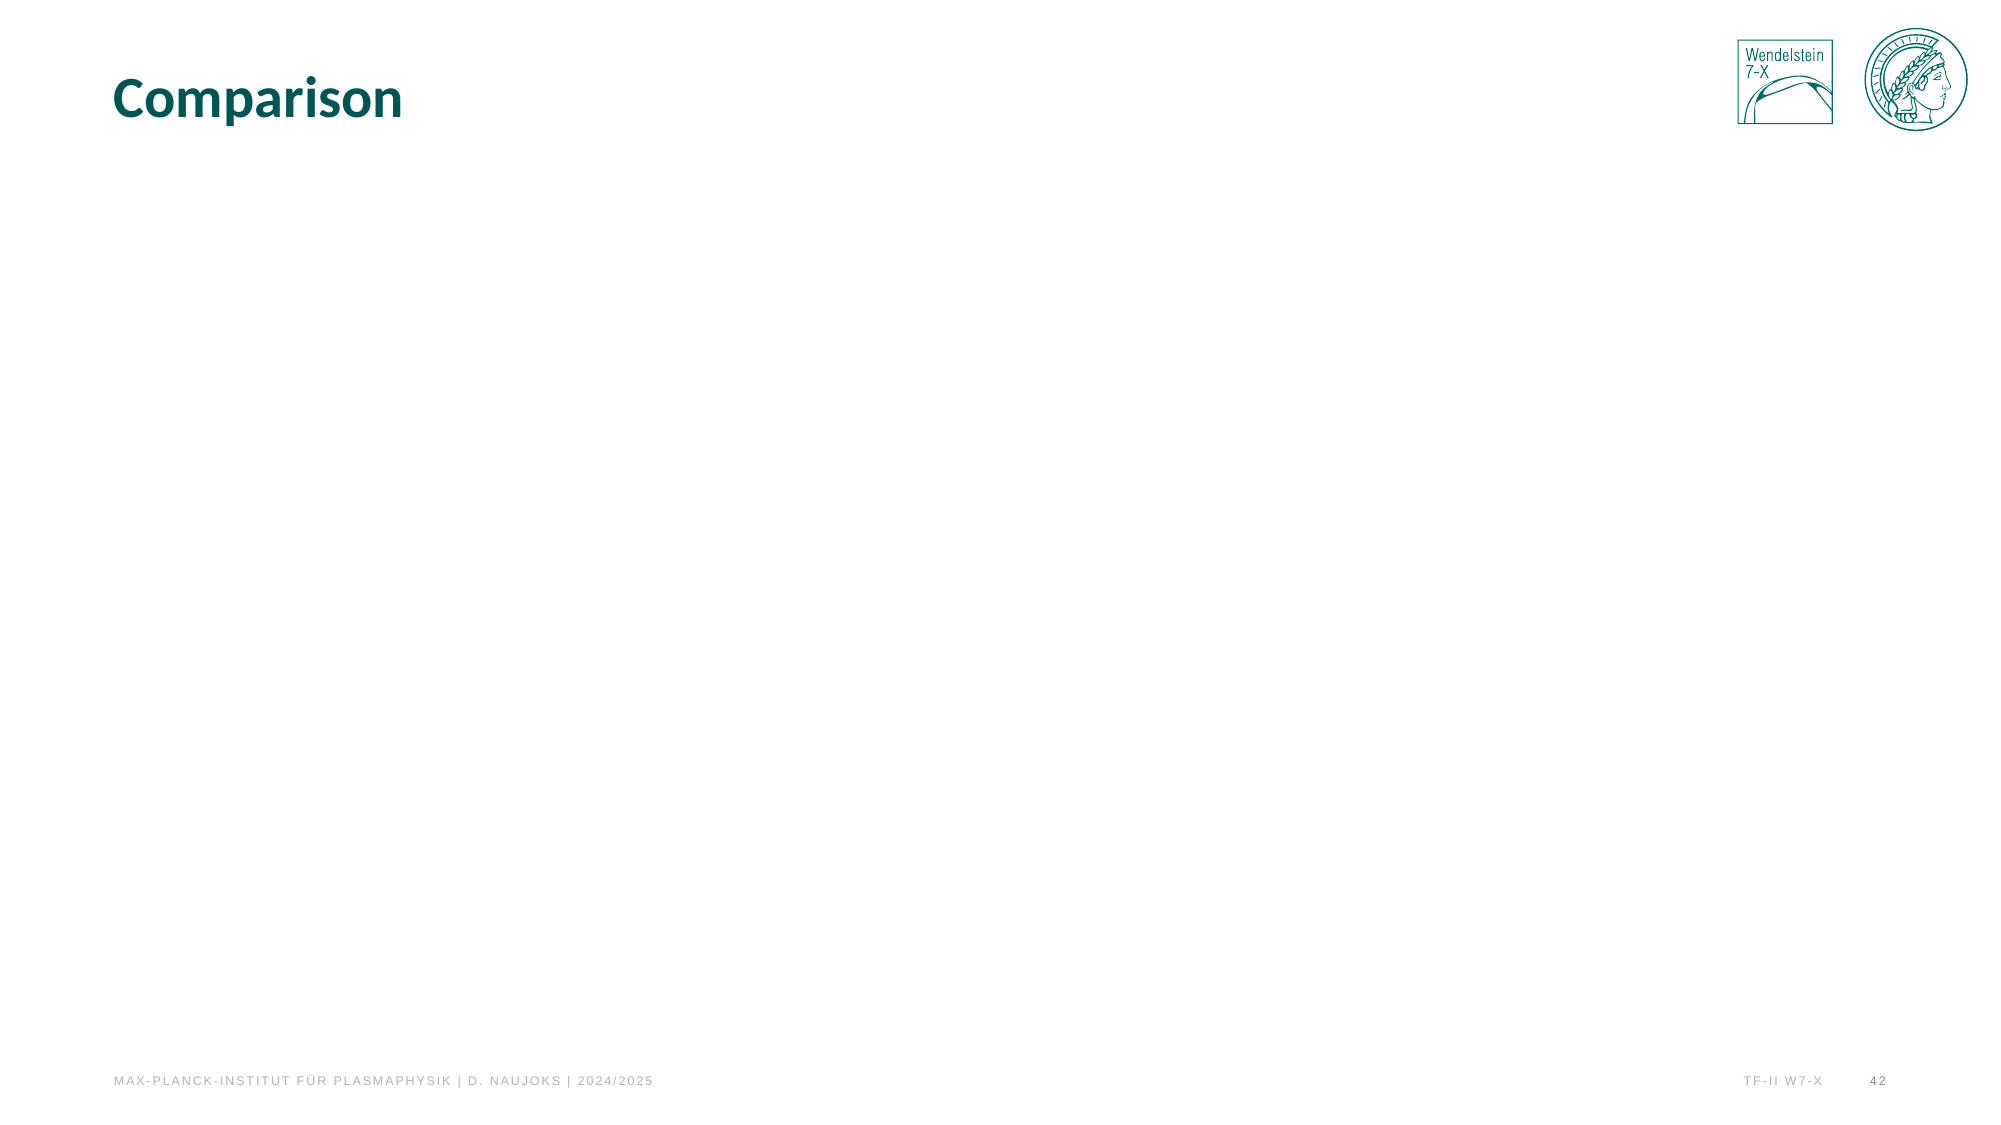

# Comparison
Max-Planck-Institut für Plasmaphysik | D. NaUJOKS | 2024/2025
42
  TF-II W7-X